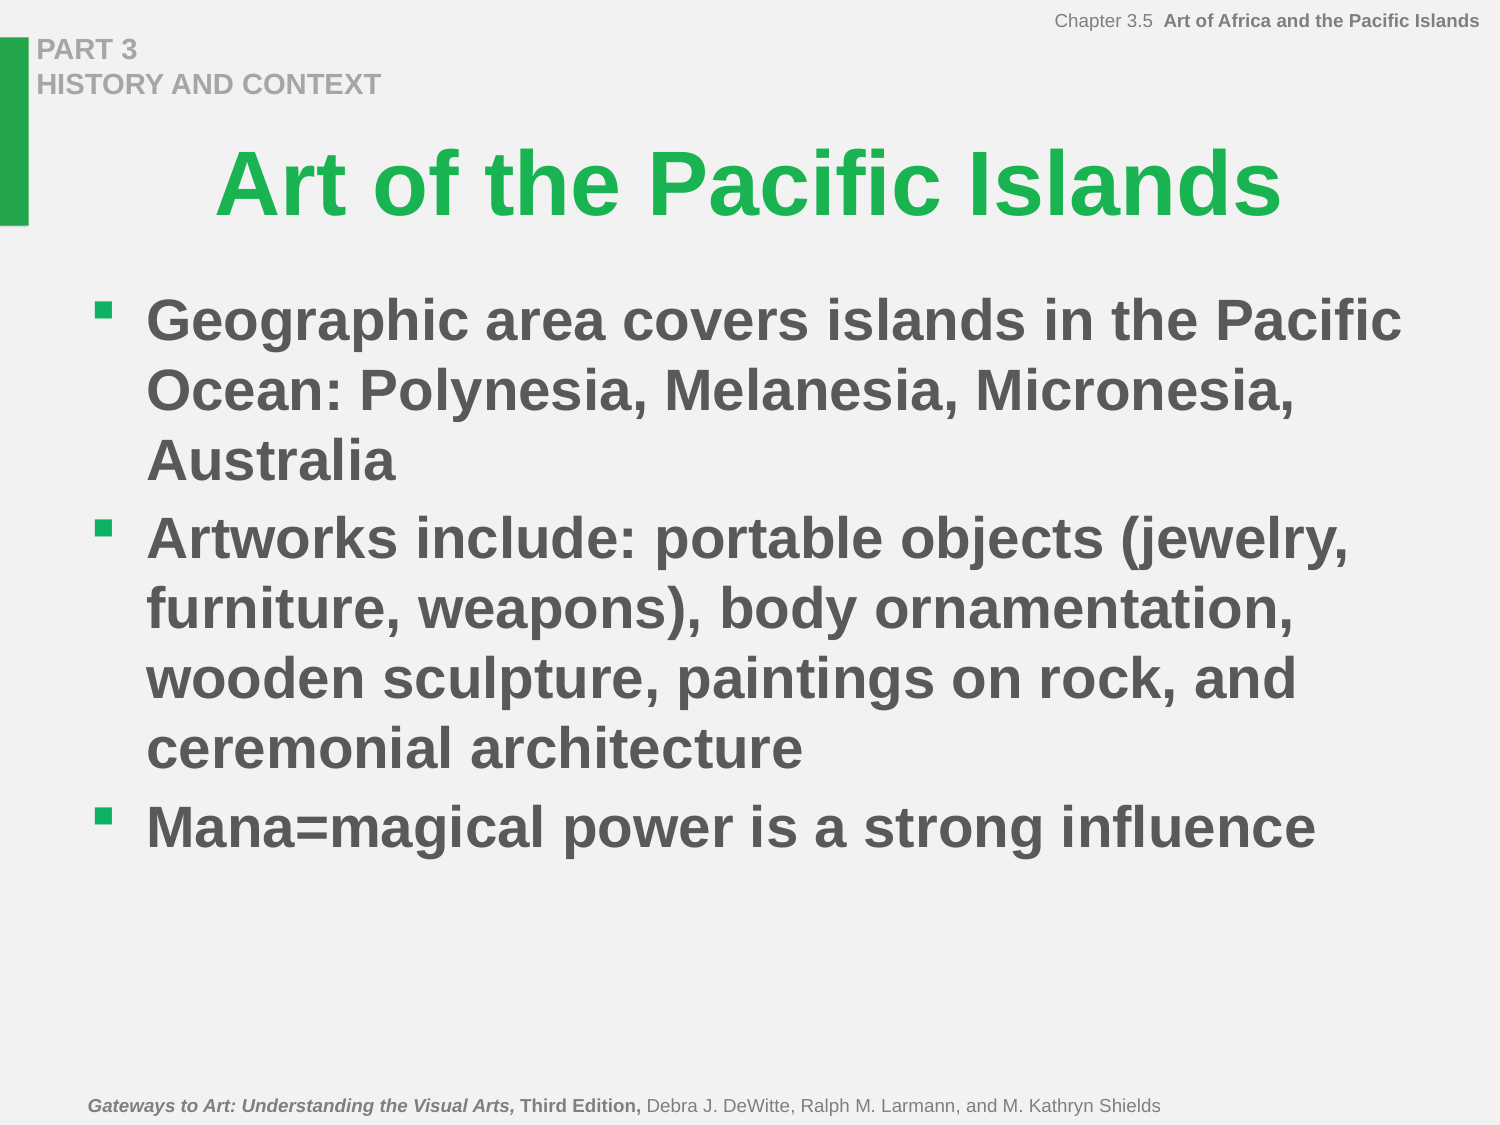

# Art of the Pacific Islands
Geographic area covers islands in the Pacific Ocean: Polynesia, Melanesia, Micronesia, Australia
Artworks include: portable objects (jewelry, furniture, weapons), body ornamentation, wooden sculpture, paintings on rock, and ceremonial architecture
Mana=magical power is a strong influence